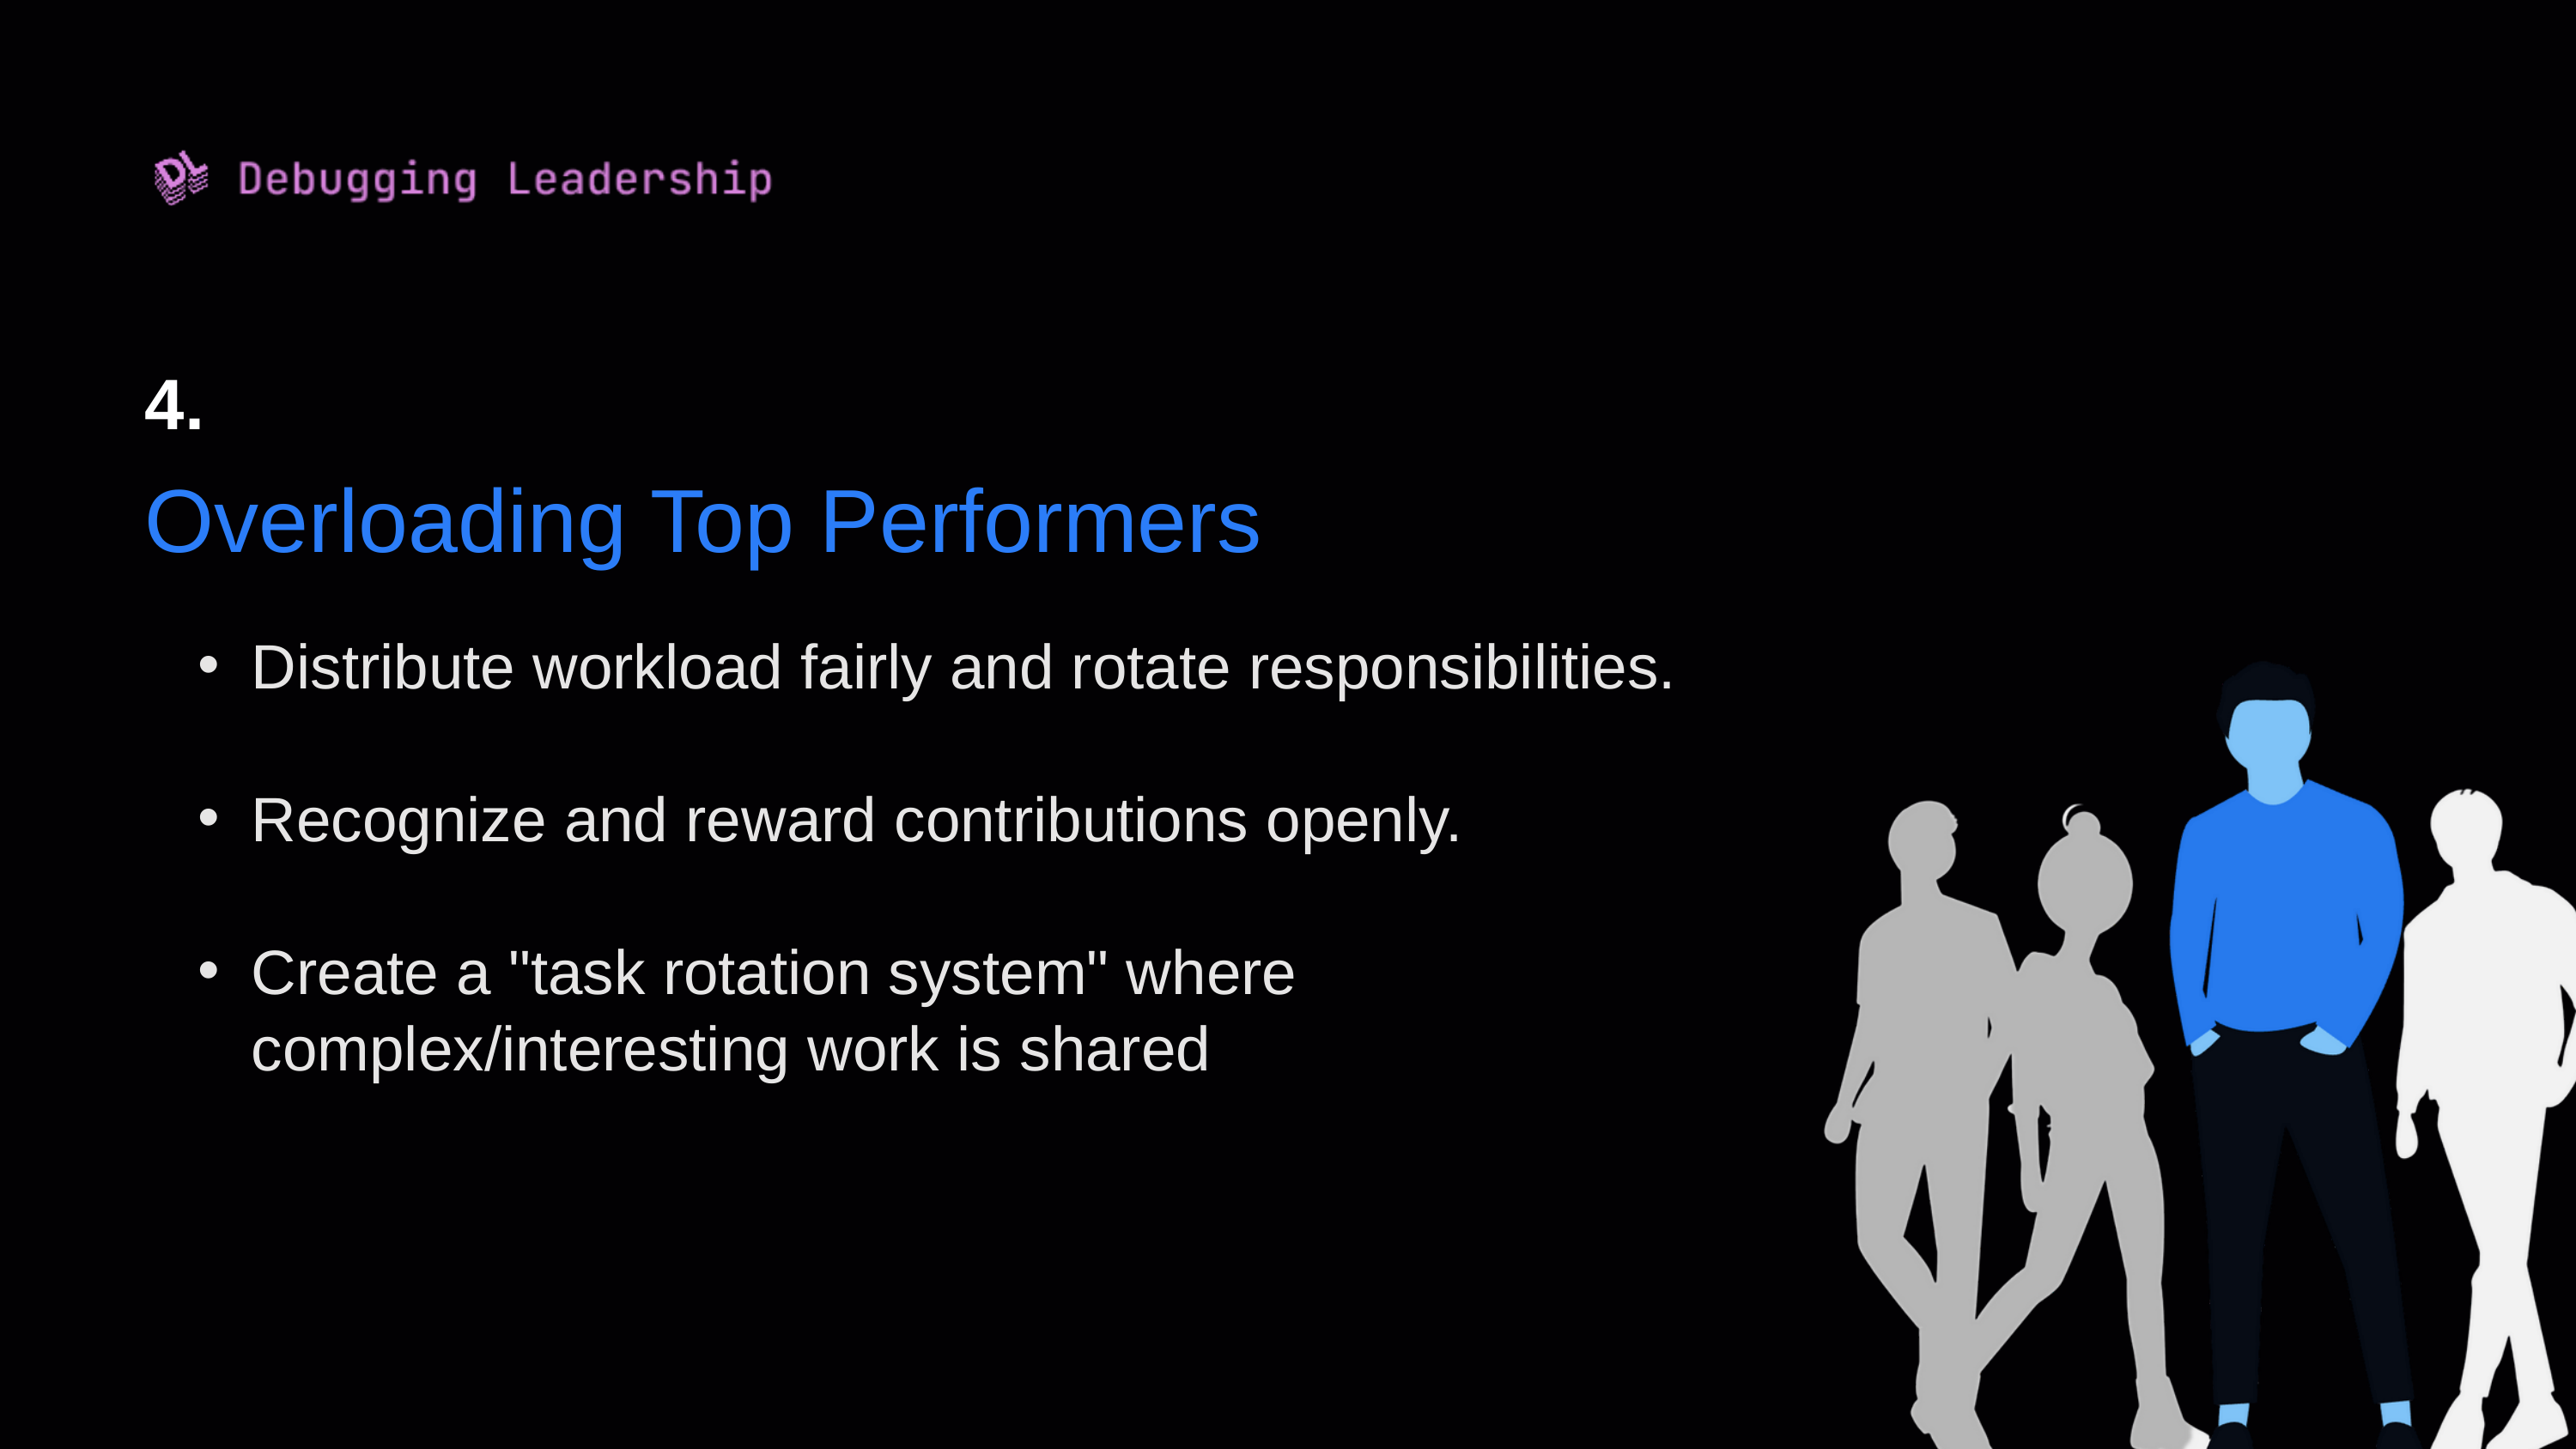

4.
Overloading Top Performers

Distribute workload fairly and rotate responsibilities.

Recognize and reward contributions openly.

Create a "task rotation system" where complex/interesting work is shared